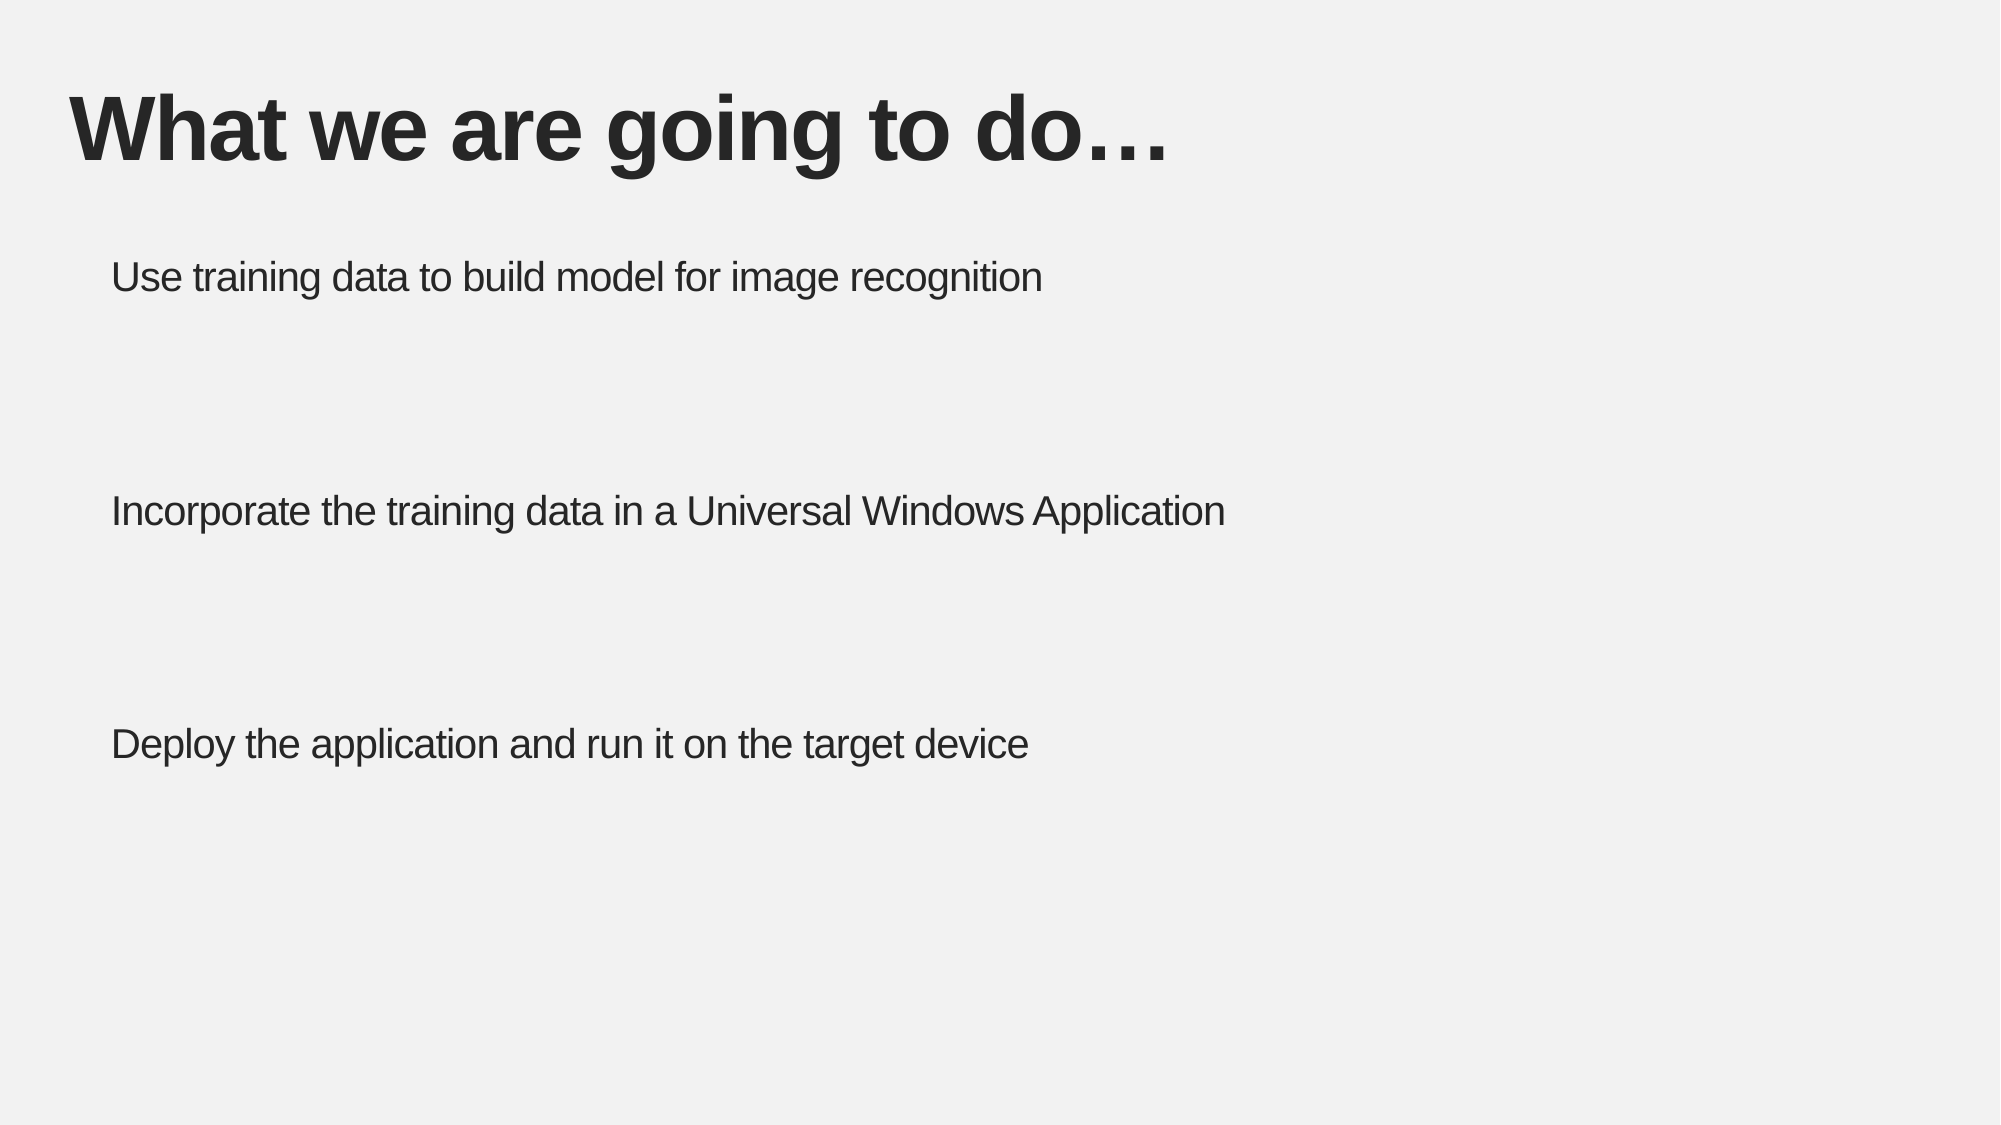

# What we are going to do…
Use training data to build model for image recognition

Incorporate the training data in a Universal Windows Application

Deploy the application and run it on the target device